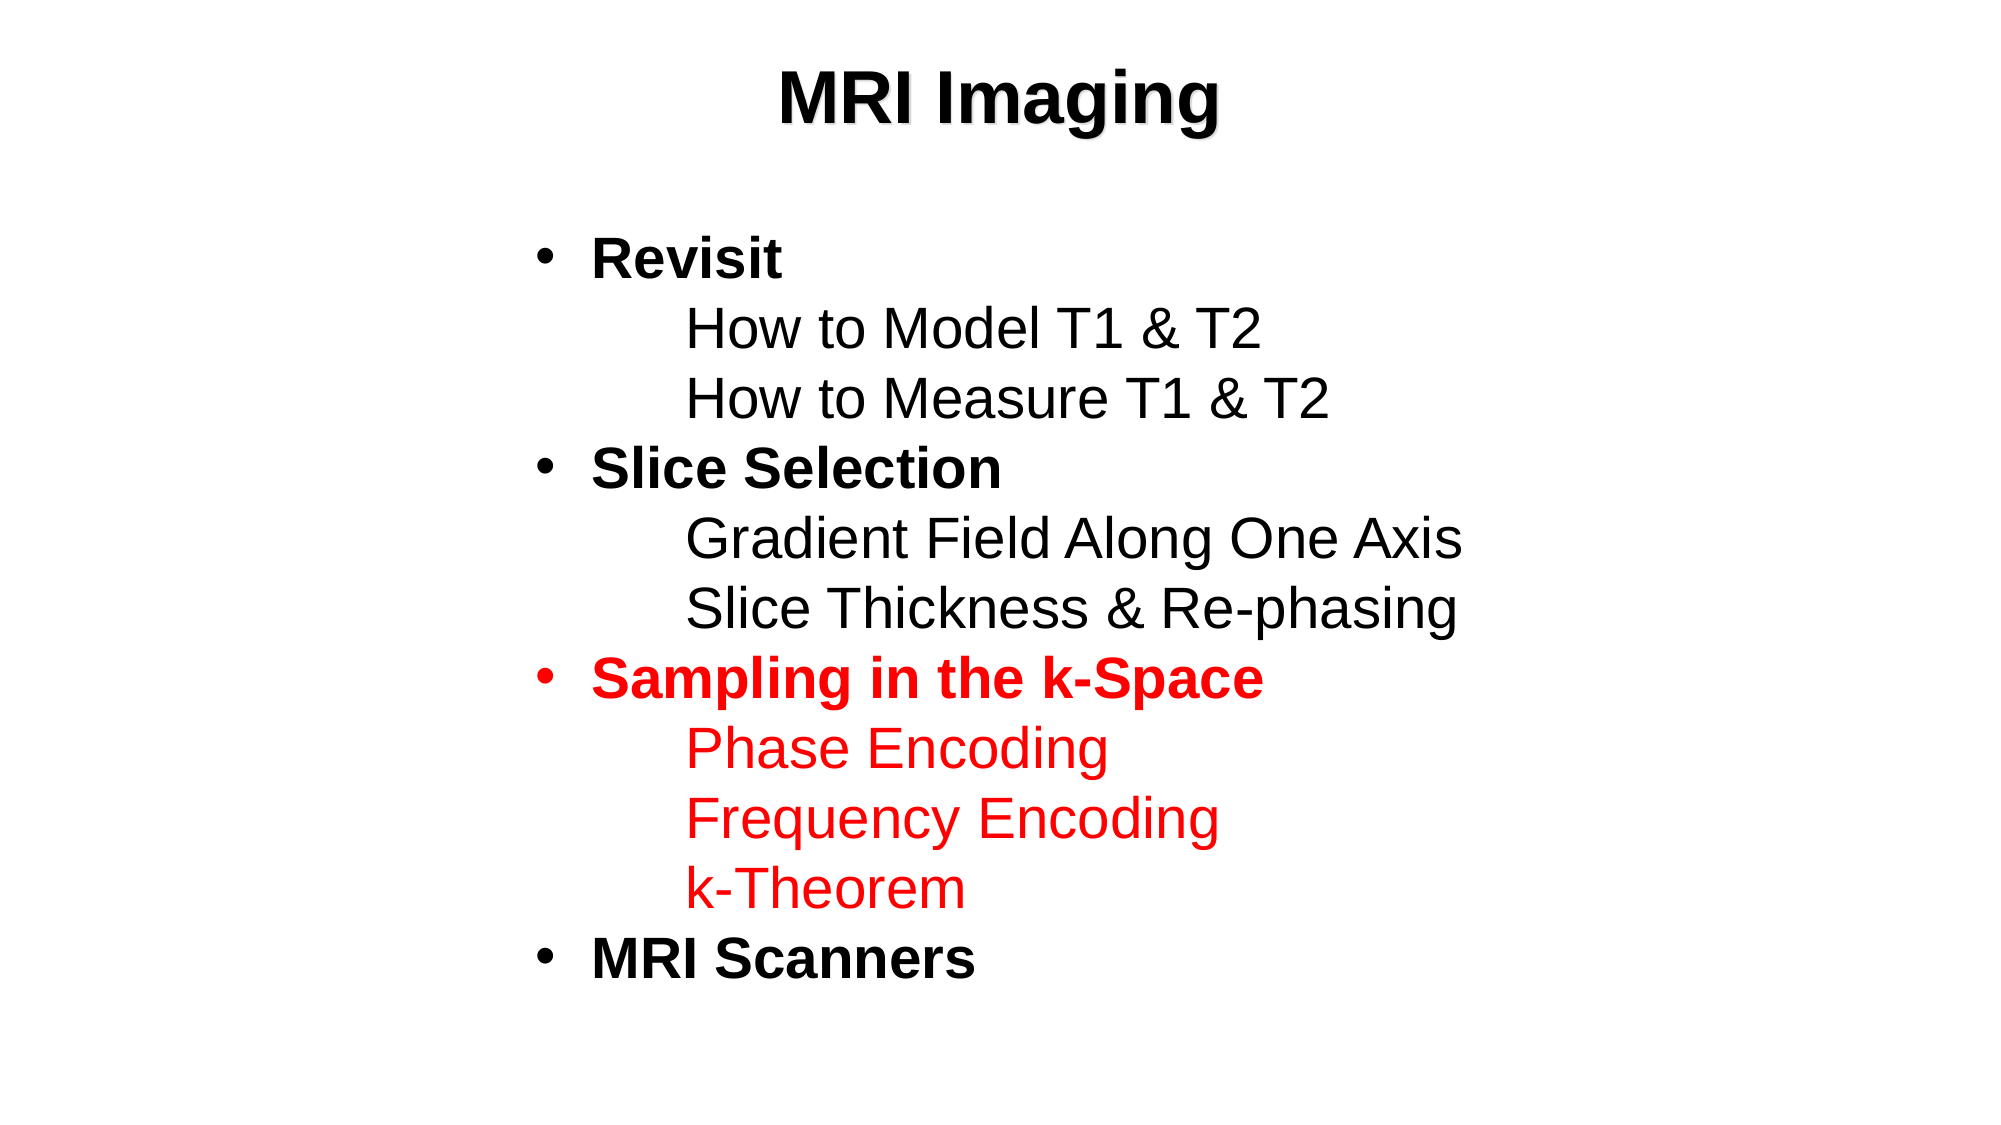

# MRI Imaging
Revisit
	How to Model T1 & T2
	How to Measure T1 & T2
Slice Selection
	Gradient Field Along One Axis
	Slice Thickness & Re-phasing
Sampling in the k-Space
	Phase Encoding
	Frequency Encoding
	k-Theorem
MRI Scanners